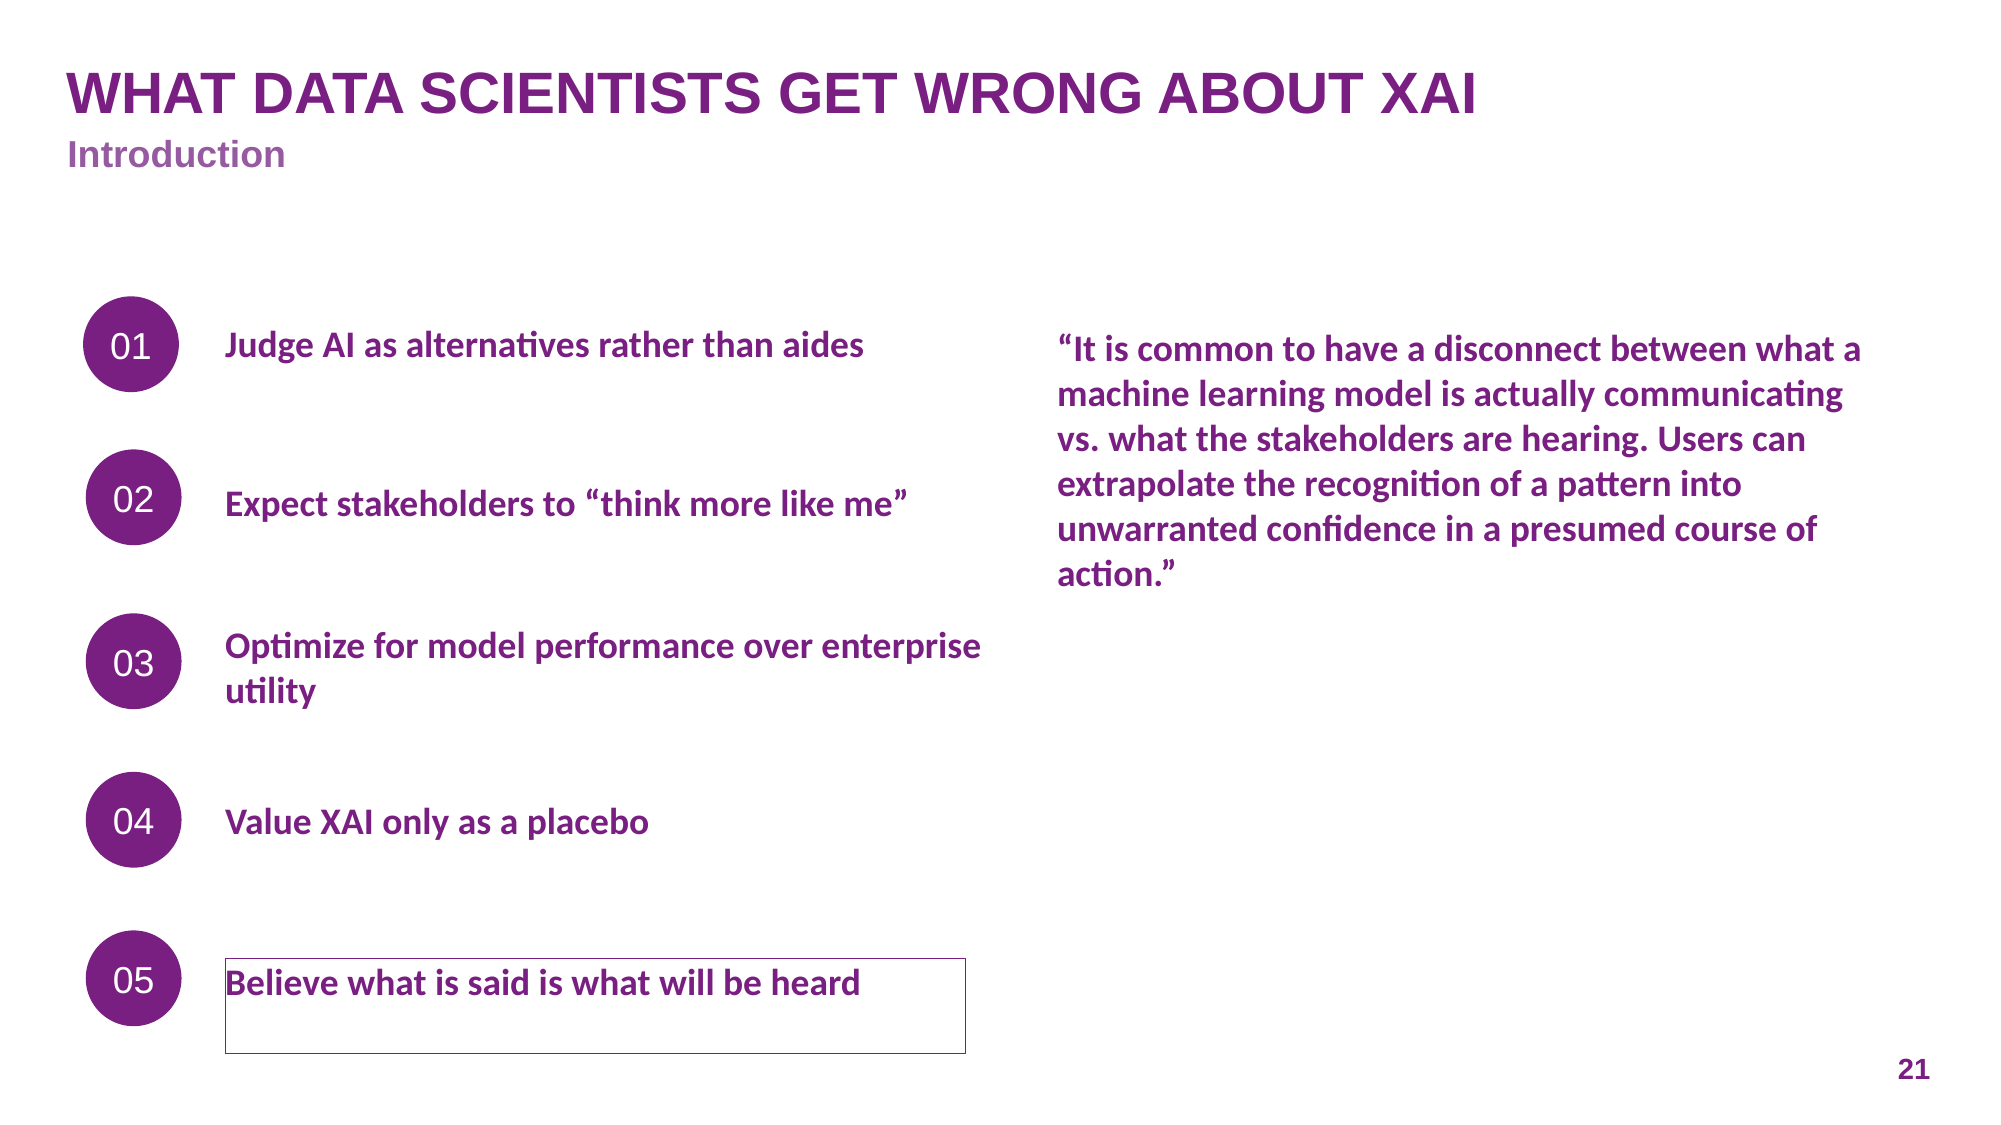

# What data scientists get wrong about XAI
Introduction
01
Judge AI as alternatives rather than aides
“It is common to have a disconnect between what a machine learning model is actually communicating vs. what the stakeholders are hearing. Users can extrapolate the recognition of a pattern into unwarranted confidence in a presumed course of action.”
02
Expect stakeholders to “think more like me”
03
Optimize for model performance over enterprise utility
04
Value XAI only as a placebo
05
Believe what is said is what will be heard
21